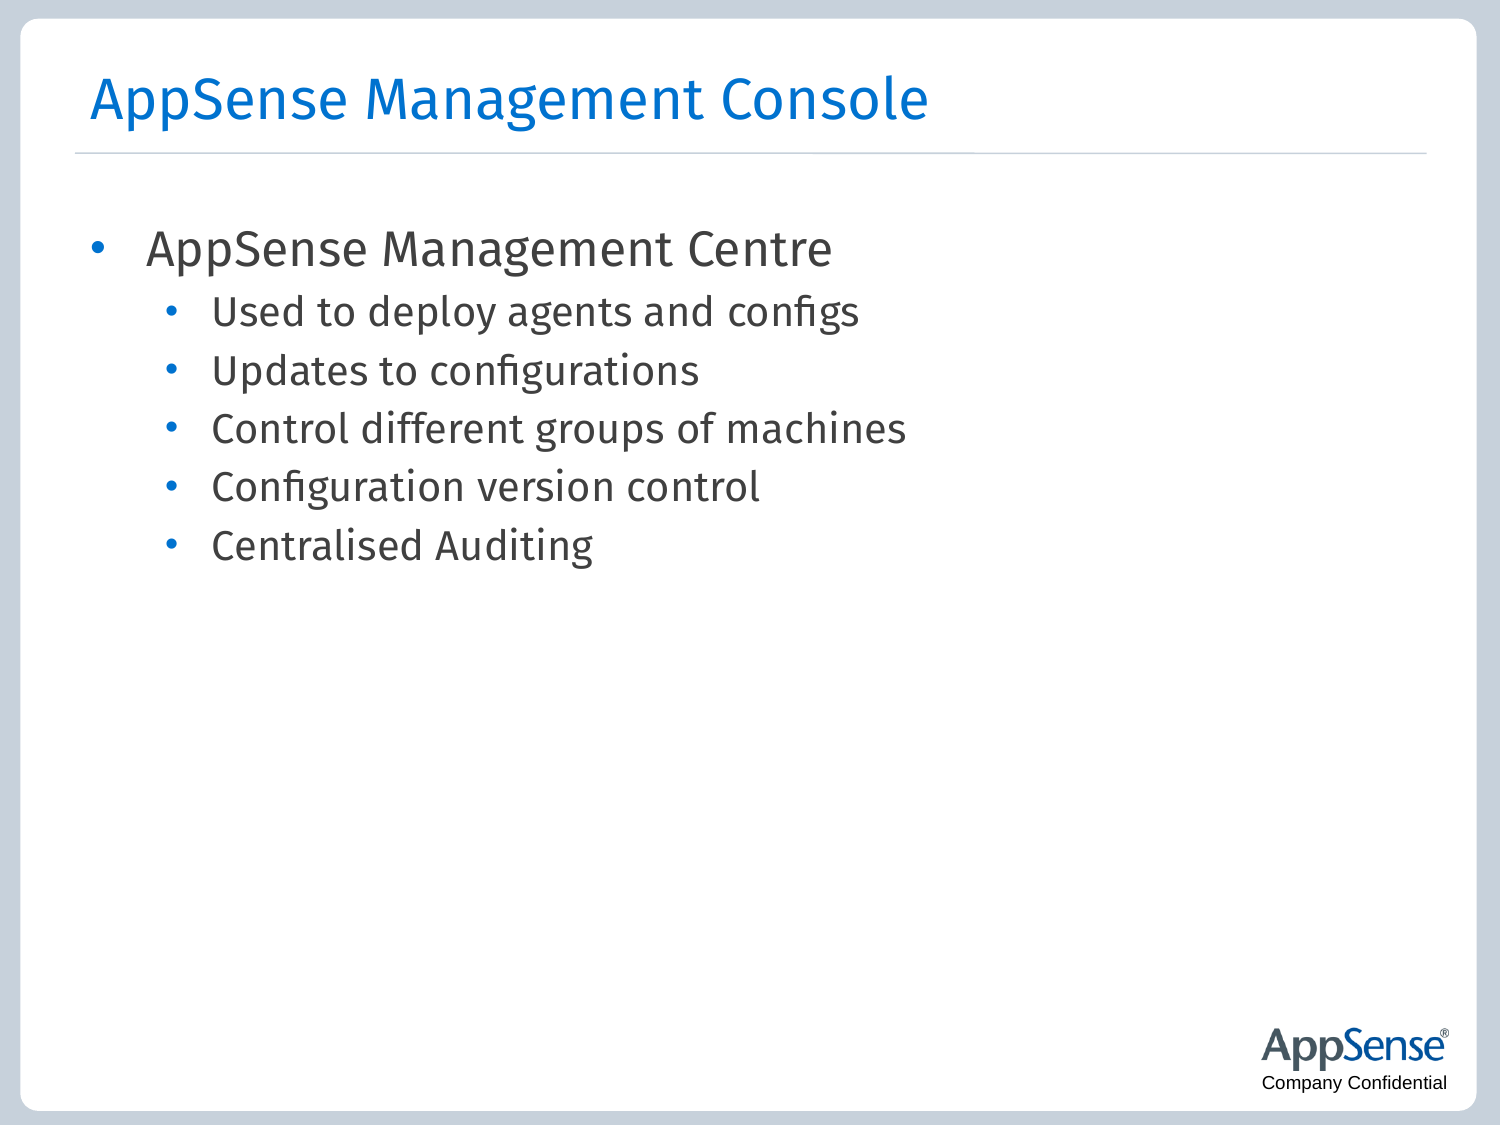

# AppSense Management Console
AppSense Management Centre
Used to deploy agents and configs
Updates to configurations
Control different groups of machines
Configuration version control
Centralised Auditing